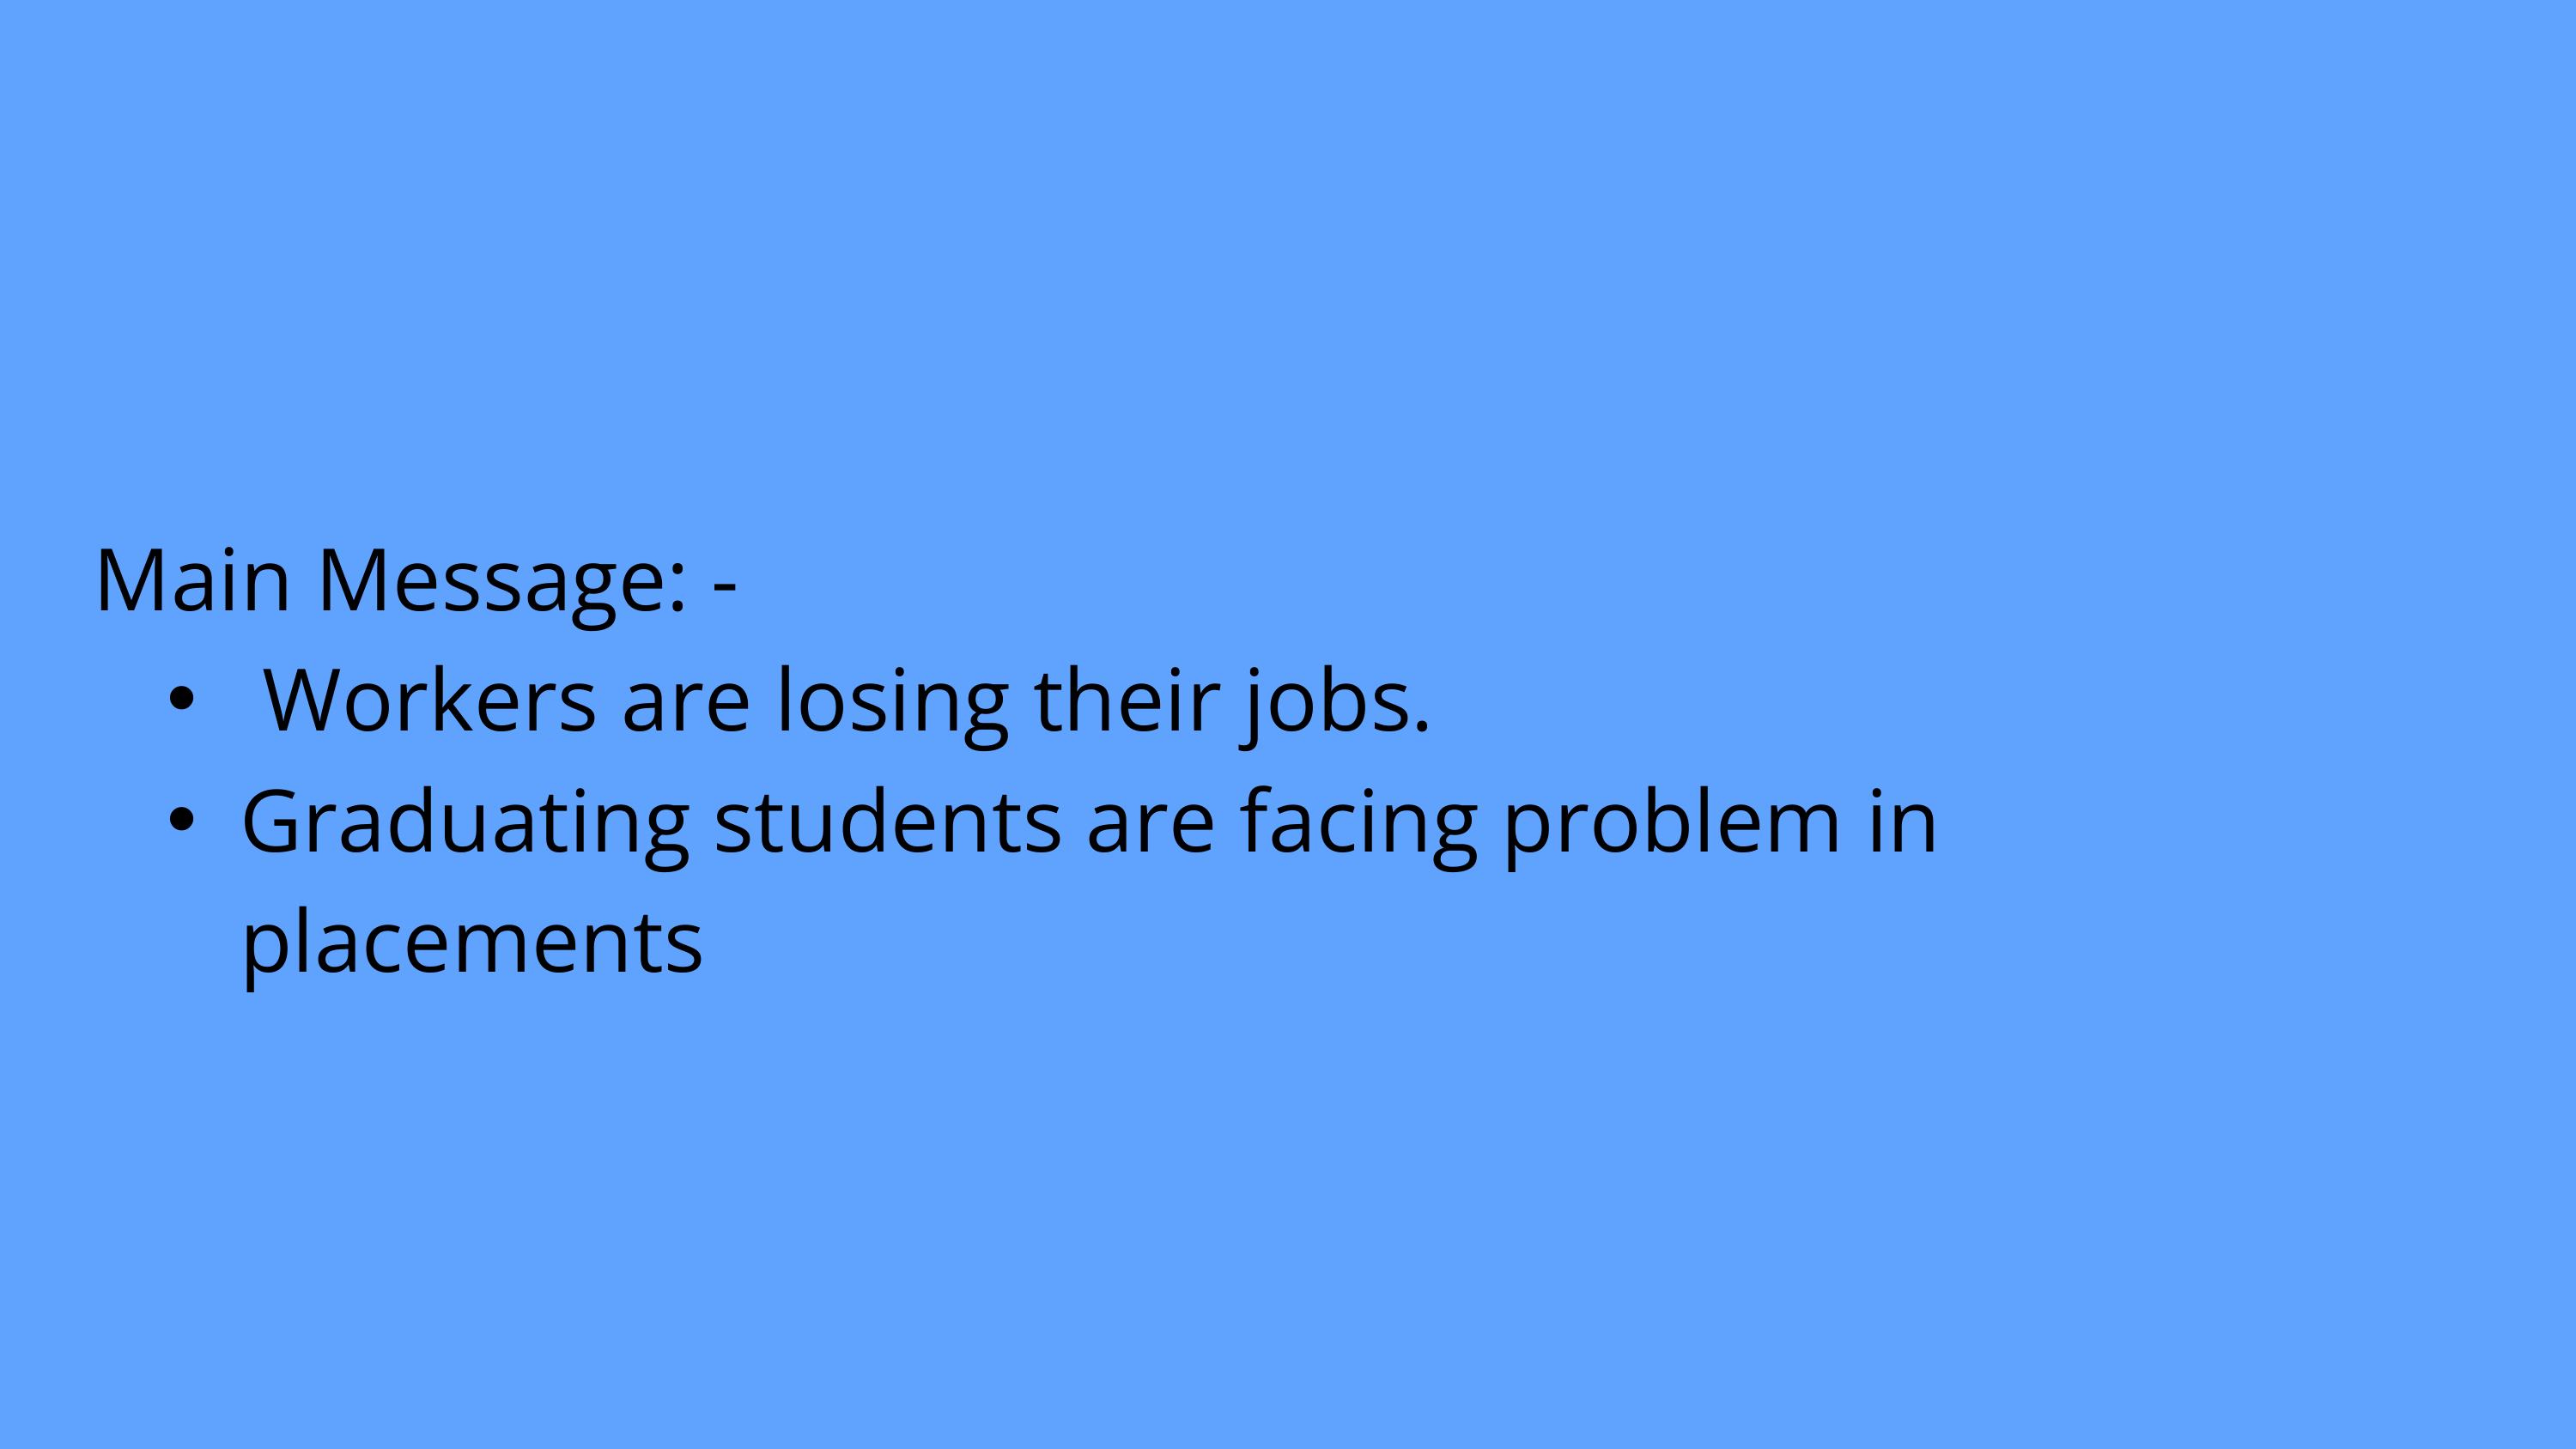

Main Message: -
 Workers are losing their jobs.
Graduating students are facing problem in placements